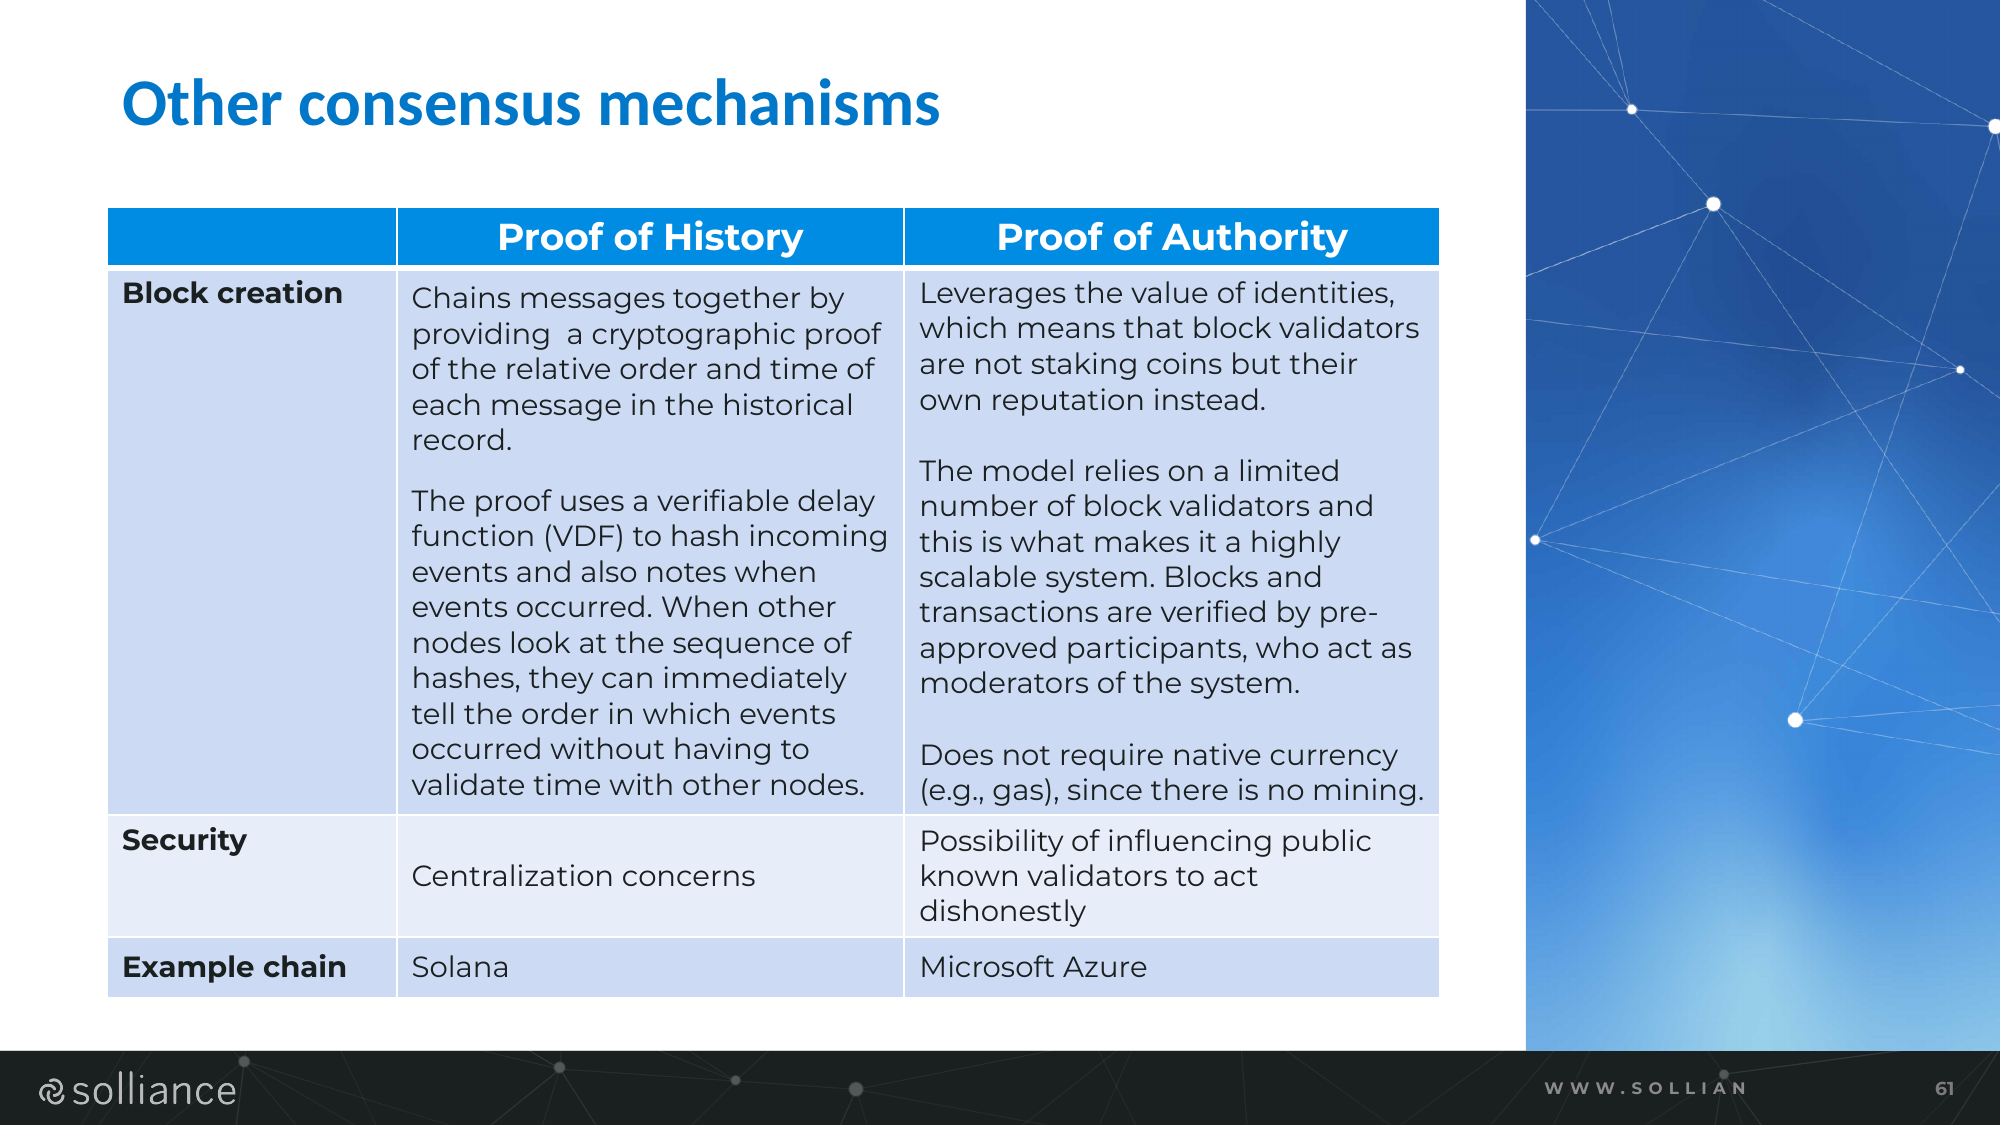

# Other consensus mechanisms
|  | Proof of History | Proof of Authority |
| --- | --- | --- |
| Block creation | Chains messages together by providing a cryptographic proof of the relative order and time of each message in the historical record. The proof uses a verifiable delay function (VDF) to hash incoming events and also notes when events occurred. When other nodes look at the sequence of hashes, they can immediately tell the order in which events occurred without having to validate time with other nodes. | Leverages the value of identities, which means that block validators are not staking coins but their own reputation instead. The model relies on a limited number of block validators and this is what makes it a highly scalable system. Blocks and transactions are verified by pre-approved participants, who act as moderators of the system. Does not require native currency (e.g., gas), since there is no mining. |
| Security | Centralization concerns | Possibility of influencing public known validators to act dishonestly |
| Example chain | Solana | Microsoft Azure |
WWW.SOLLIANCE.NET
61